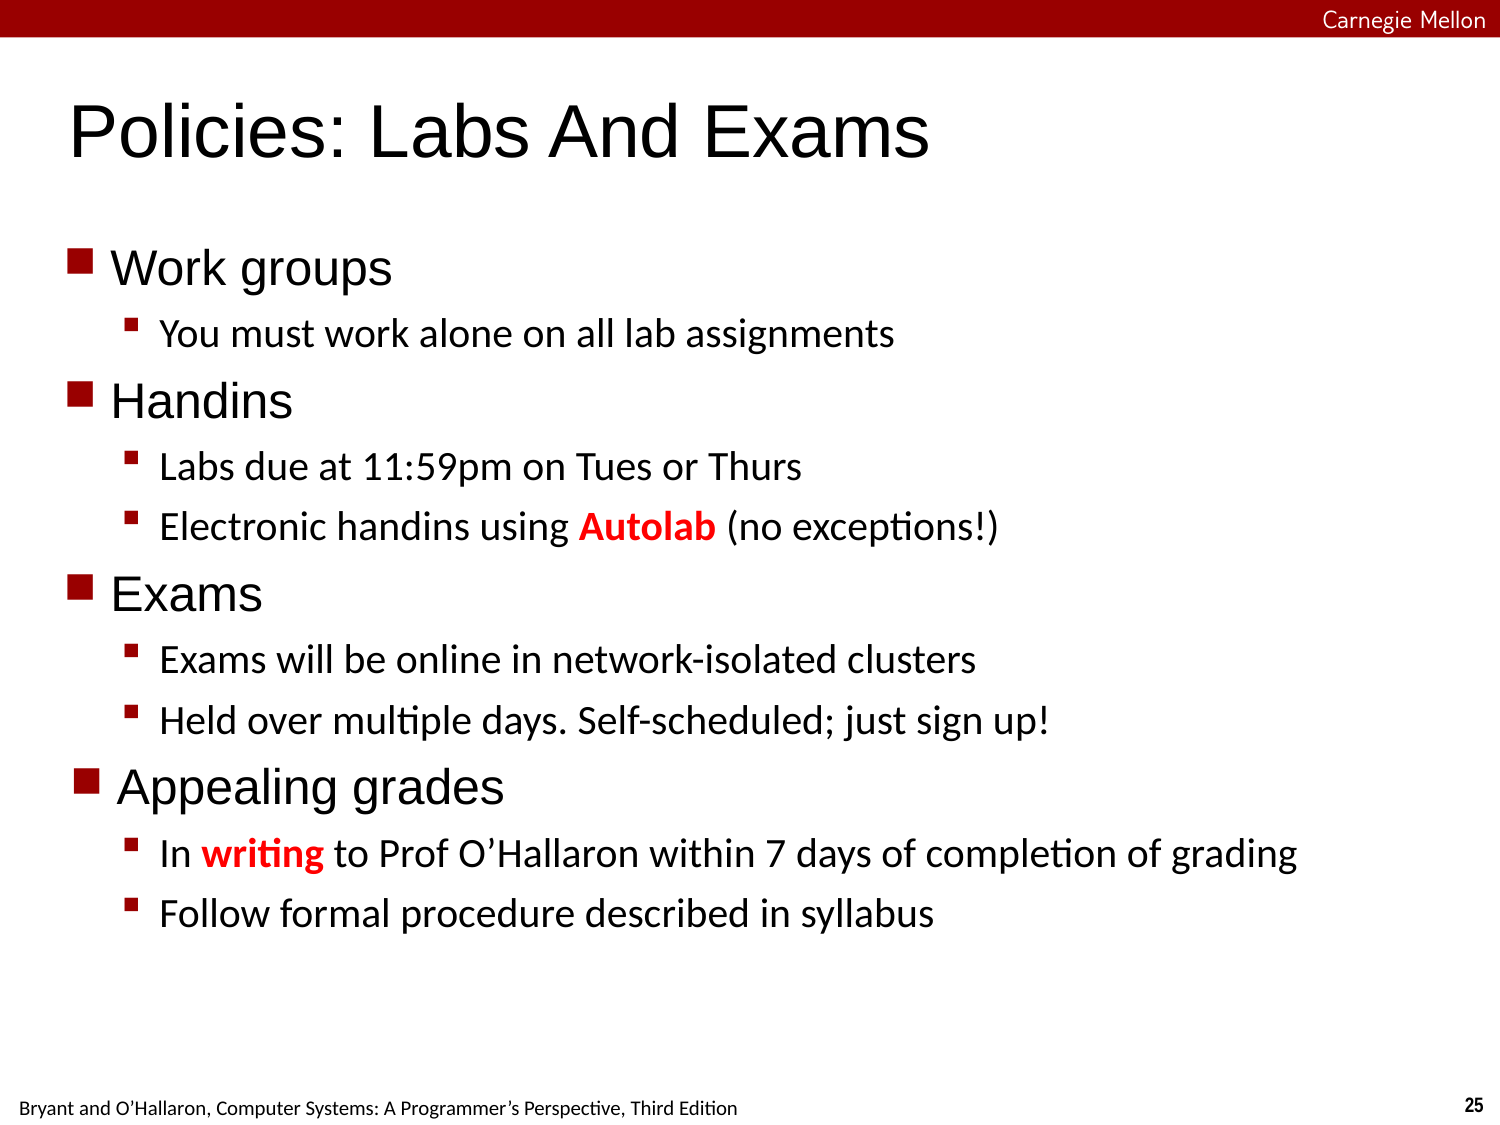

Carnegie Mellon
# Policies: Labs And Exams
Work groups
You must work alone on all lab assignments
Handins
Labs due at 11:59pm on Tues or Thurs
Electronic handins using Autolab (no exceptions!)
Exams
Exams will be online in network-isolated clusters
Held over multiple days. Self-scheduled; just sign up!
Appealing grades
In writing to Prof O’Hallaron within 7 days of completion of grading
Follow formal procedure described in syllabus